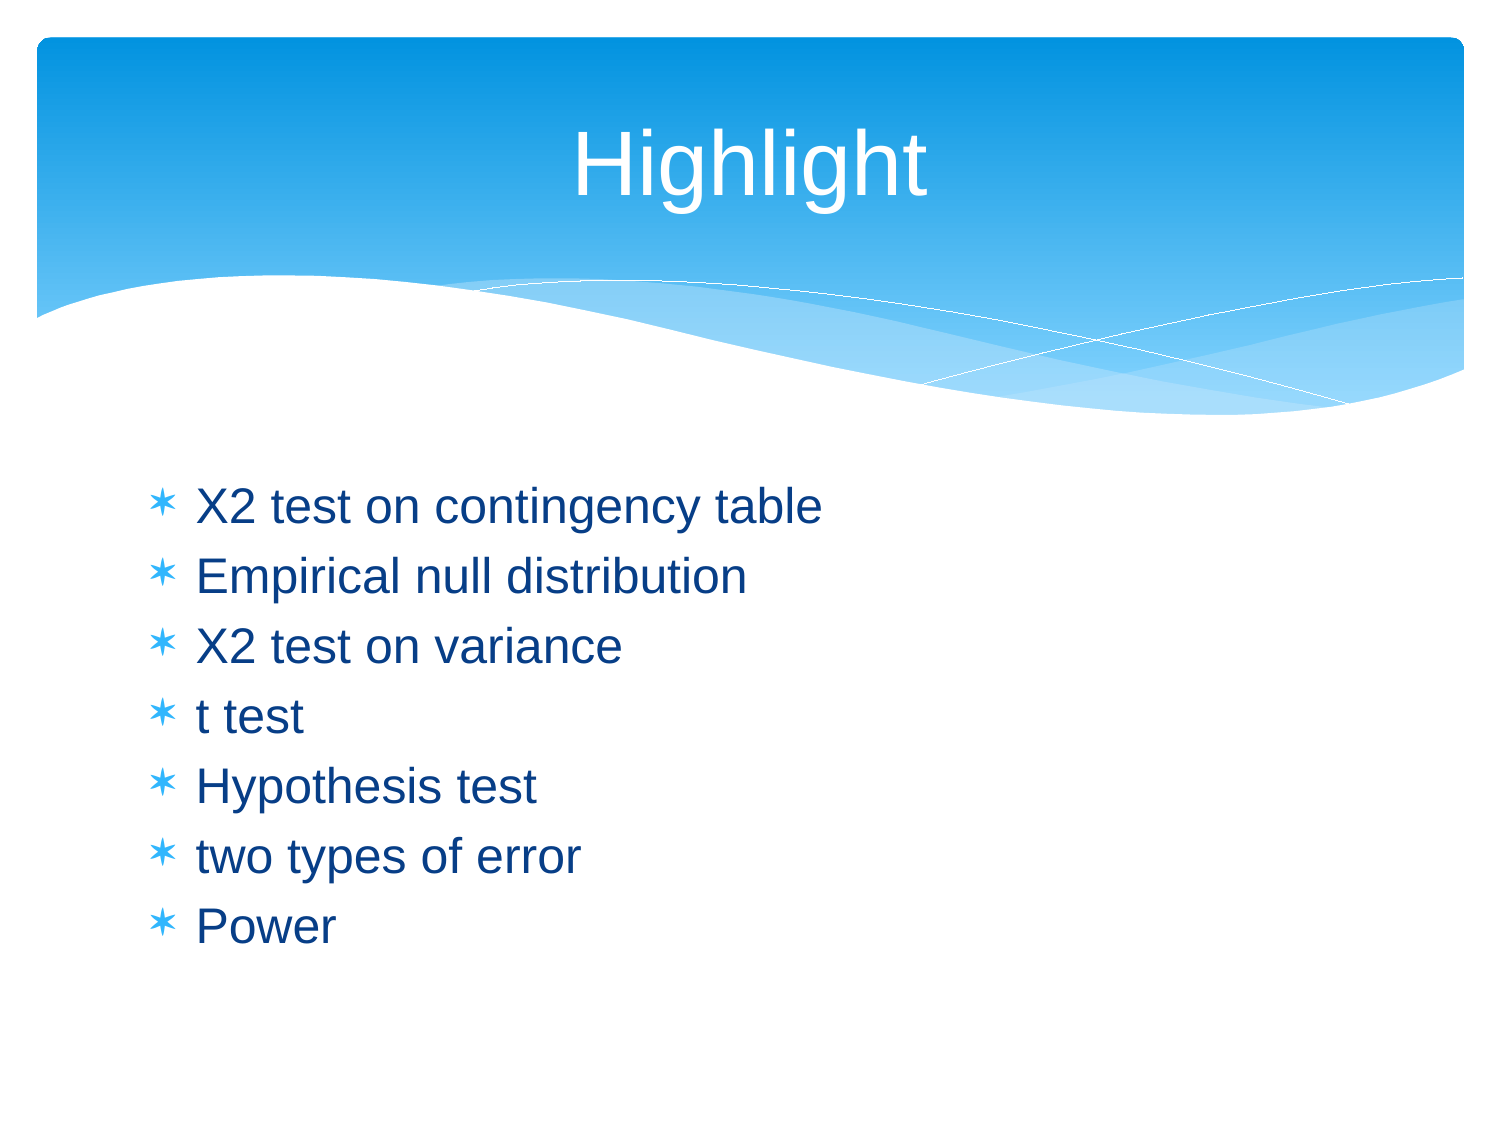

# Highlight
X2 test on contingency table
Empirical null distribution
X2 test on variance
t test
Hypothesis test
two types of error
Power